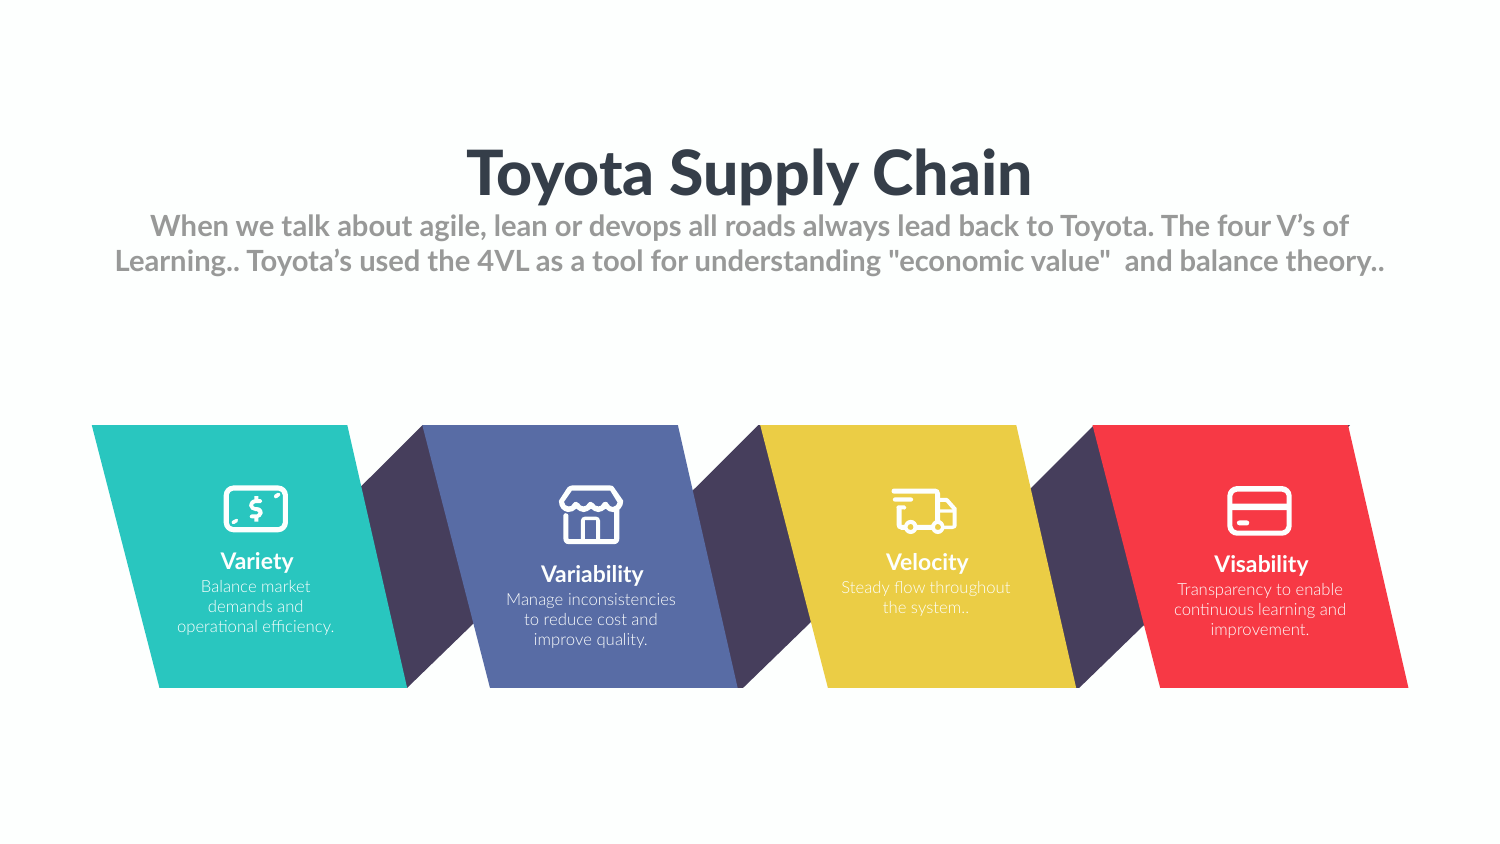

Toyota Supply Chain
When we talk about agile, lean or devops all roads always lead back to Toyota. The four V’s of Learning.. Toyota’s used the 4VL as a tool for understanding "economic value"  and balance theory..

Variety
Balance market demands and operational efficiency.

Velocity
Steady flow throughout the system..

Visability
Transparency to enable continuous learning and improvement.

Variability
Manage inconsistencies to reduce cost and improve quality.